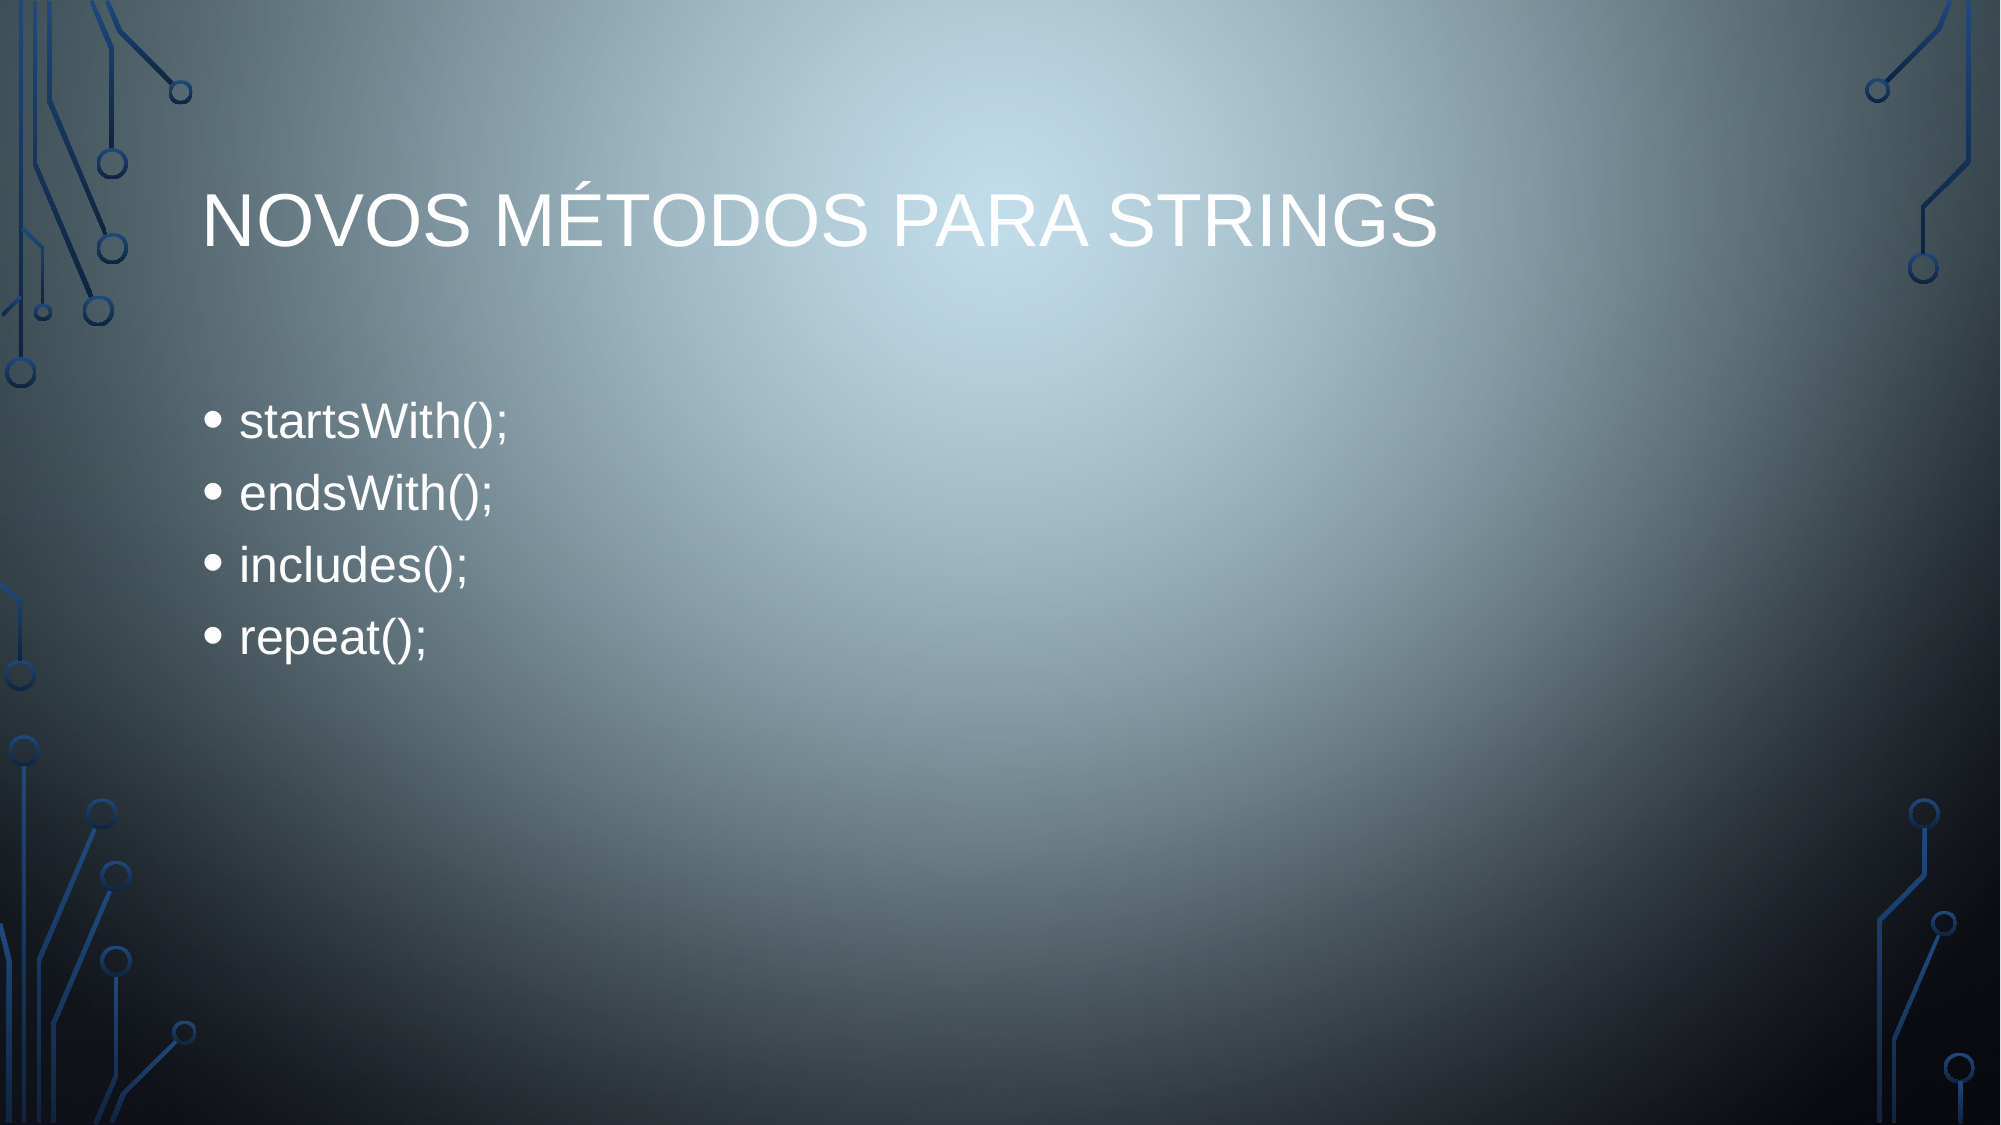

Novos métodos para strings
startsWith();
endsWith();
includes();
repeat();